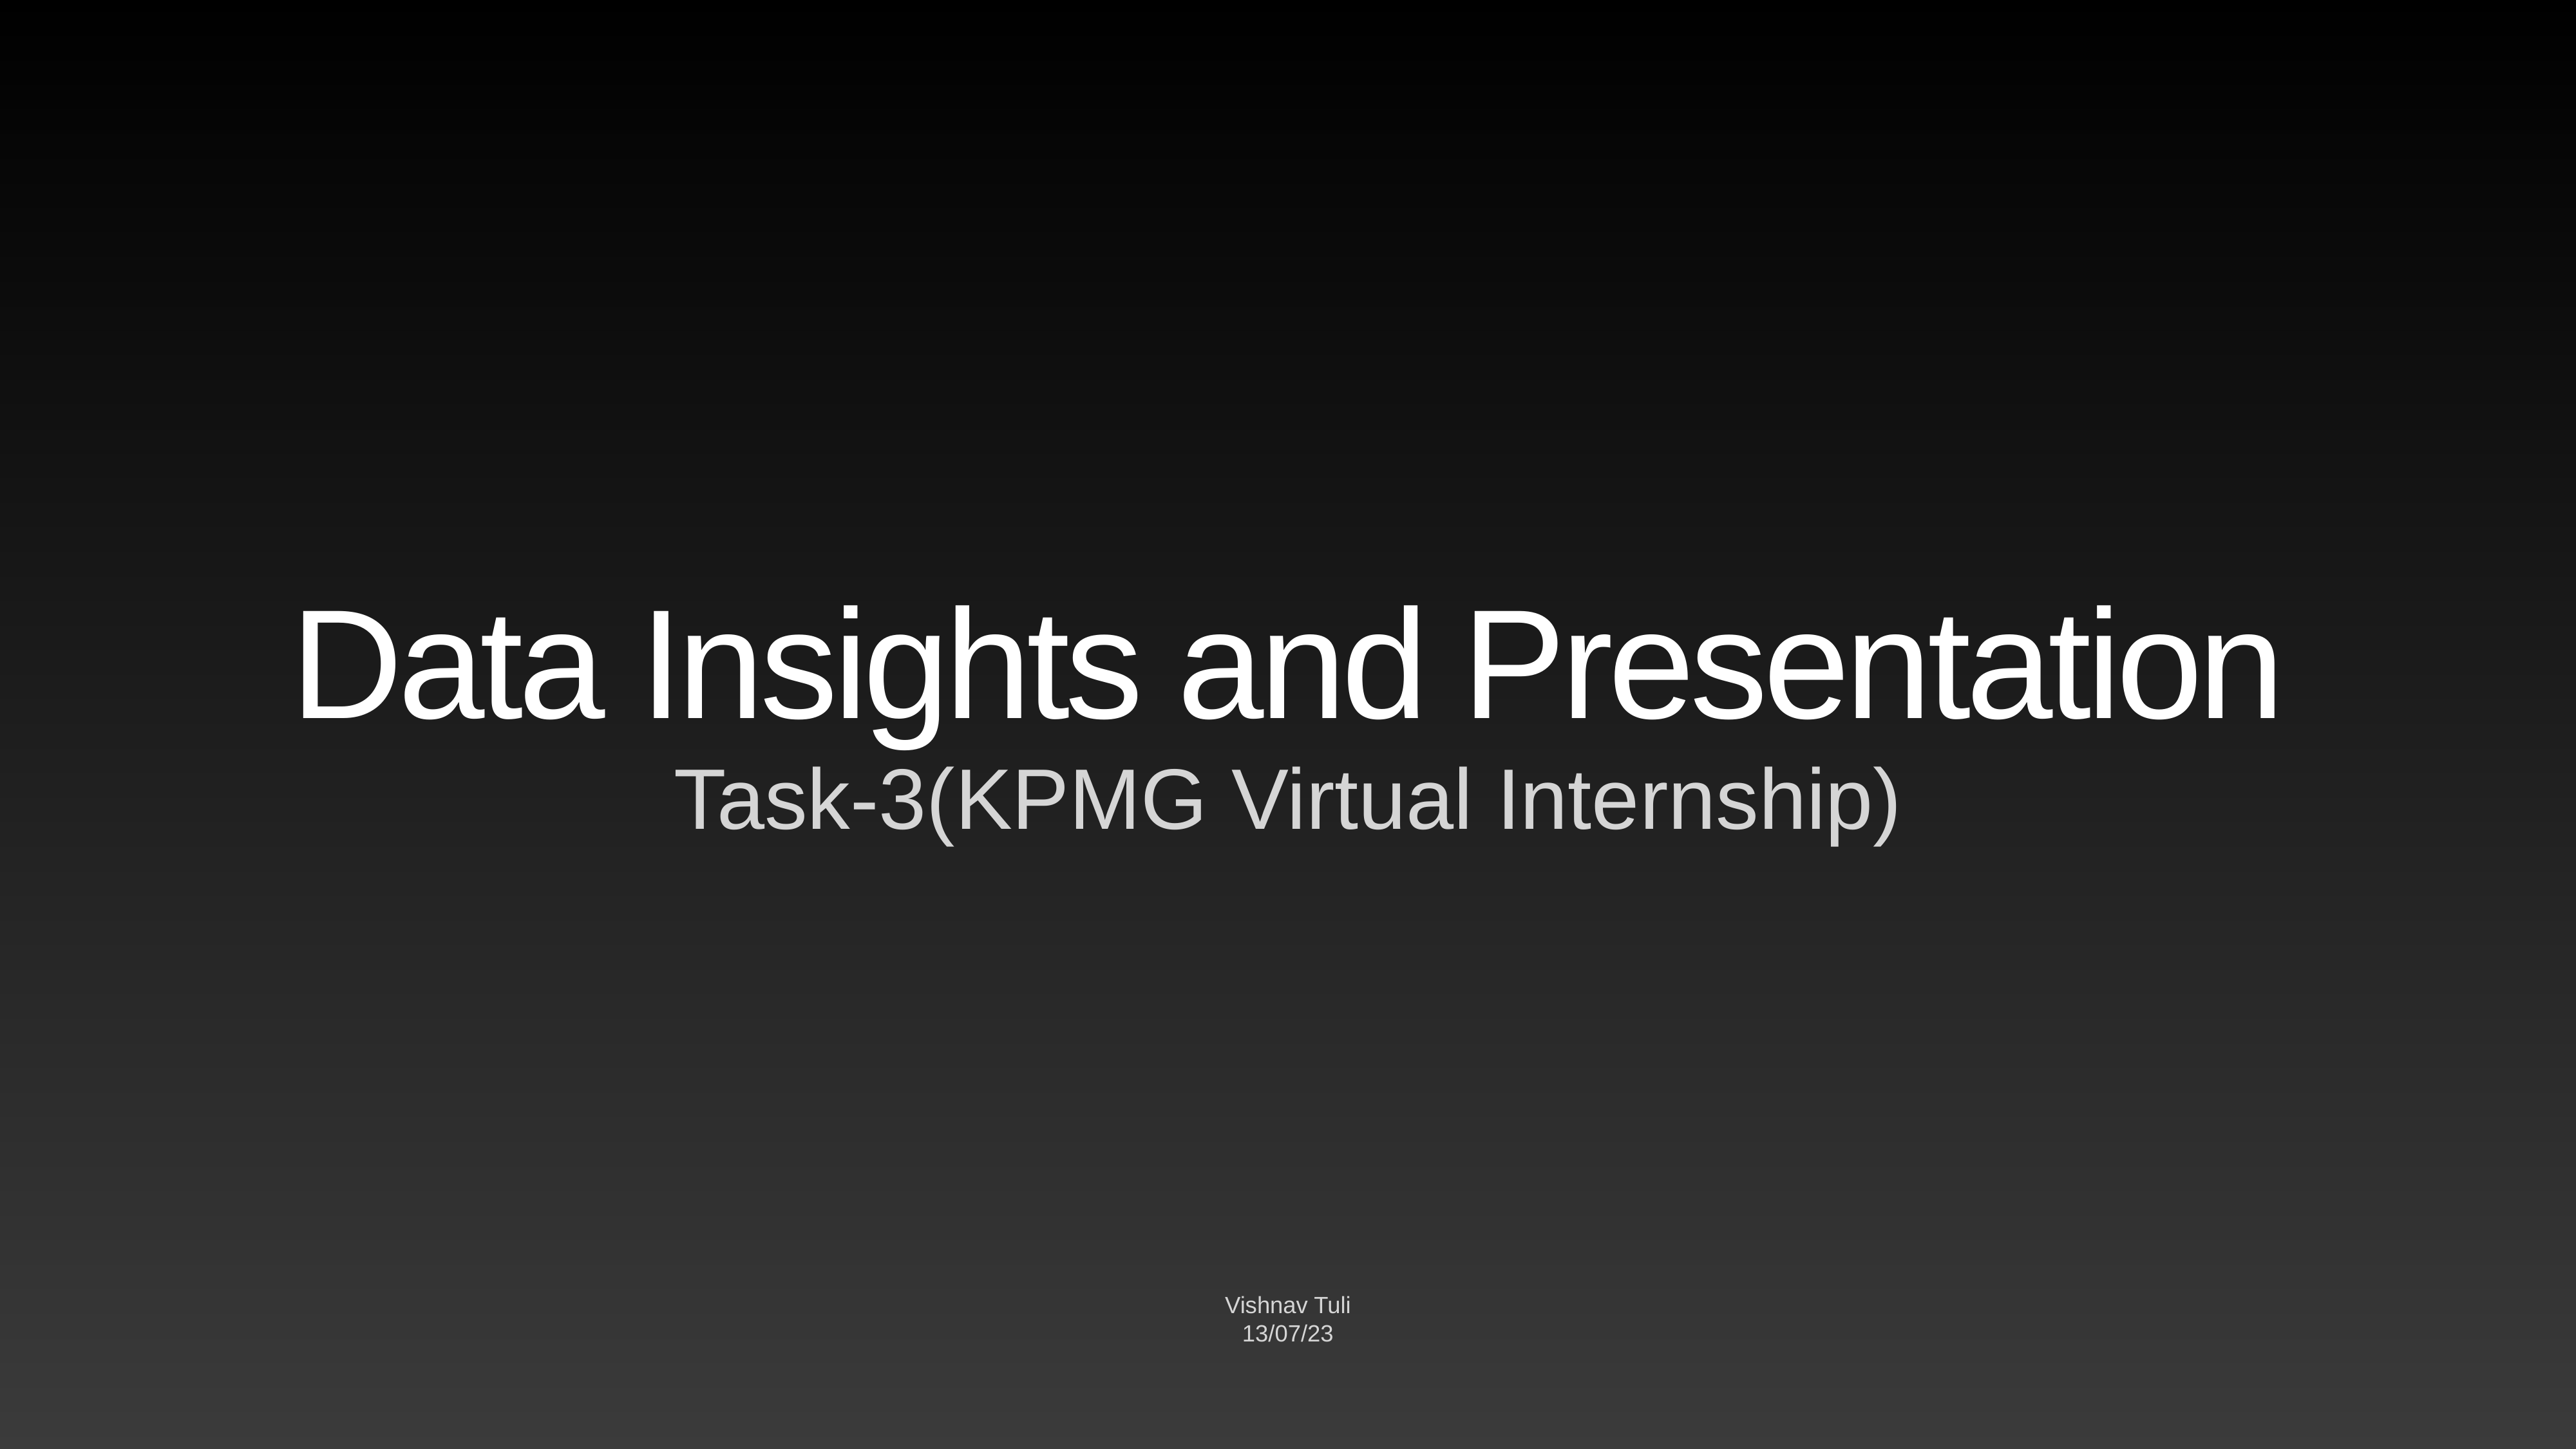

# Data Insights and Presentation
Task-3(KPMG Virtual Internship)
Vishnav Tuli
13/07/23